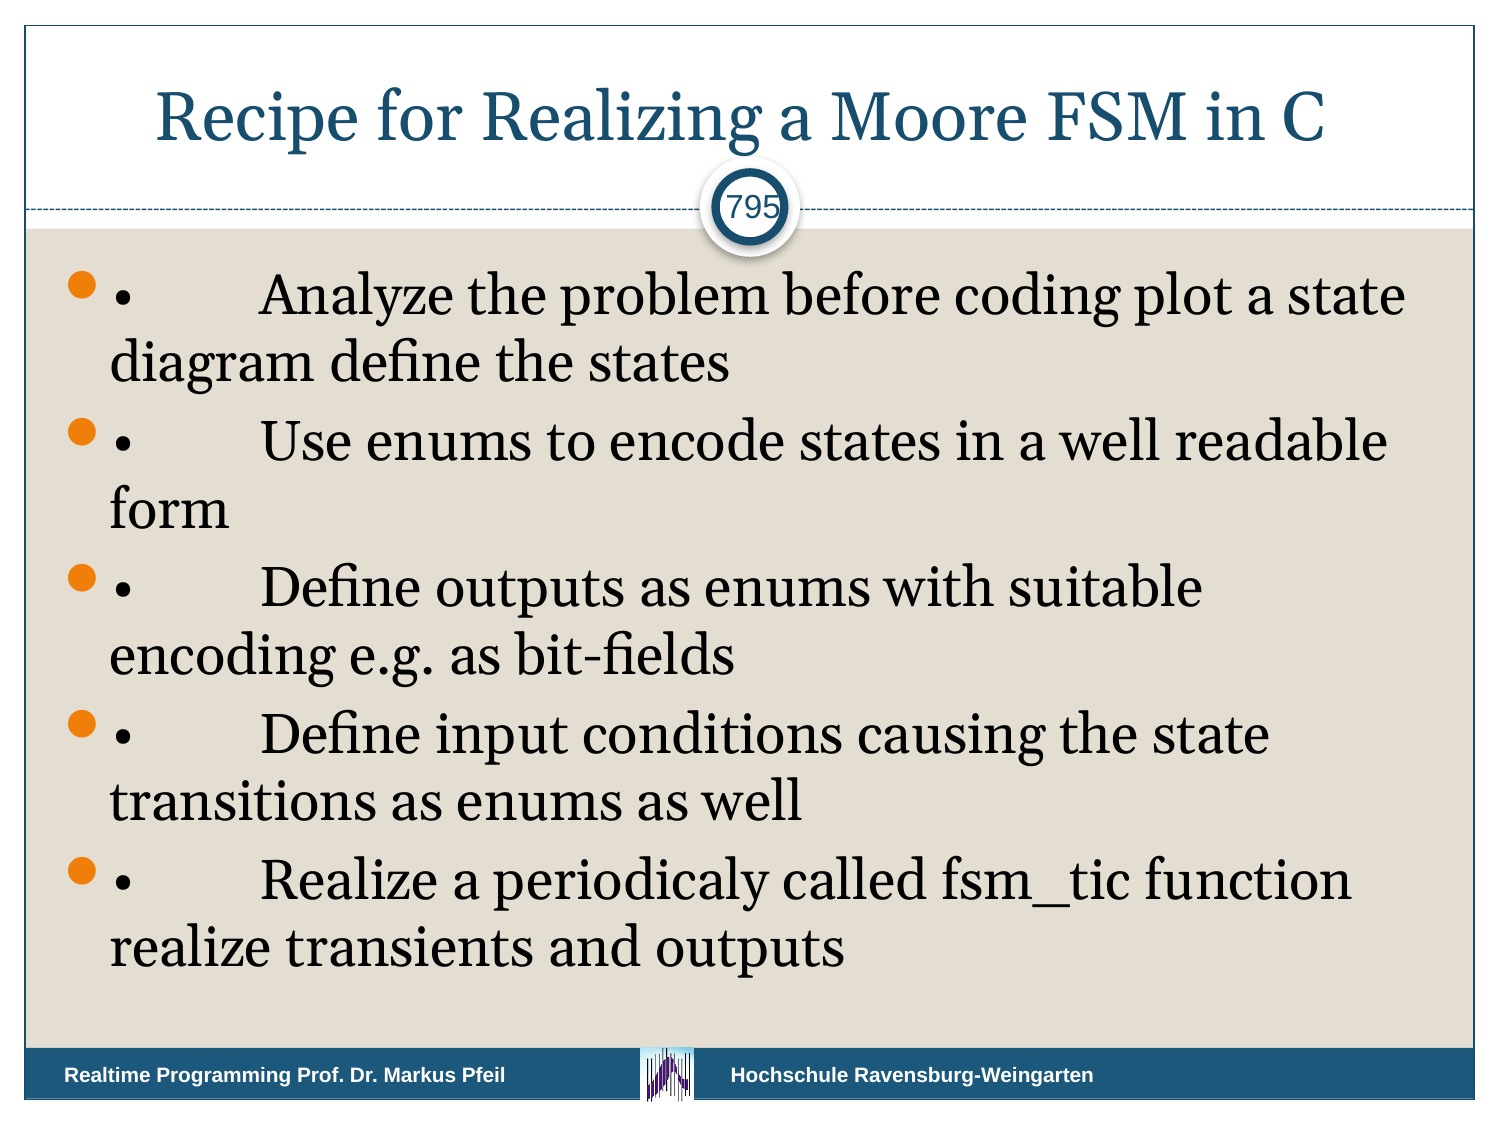

# Recipe for Realizing a Moore FSM in C
795
•	Analyze the problem before coding plot a state diagram define the states
•	Use enums to encode states in a well readable form
•	Define outputs as enums with suitable encoding e.g. as bit-fields
•	Define input conditions causing the state transitions as enums as well
•	Realize a periodicaly called fsm_tic function realize transients and outputs

Realtime Programming Prof. Dr. Markus Pfeil